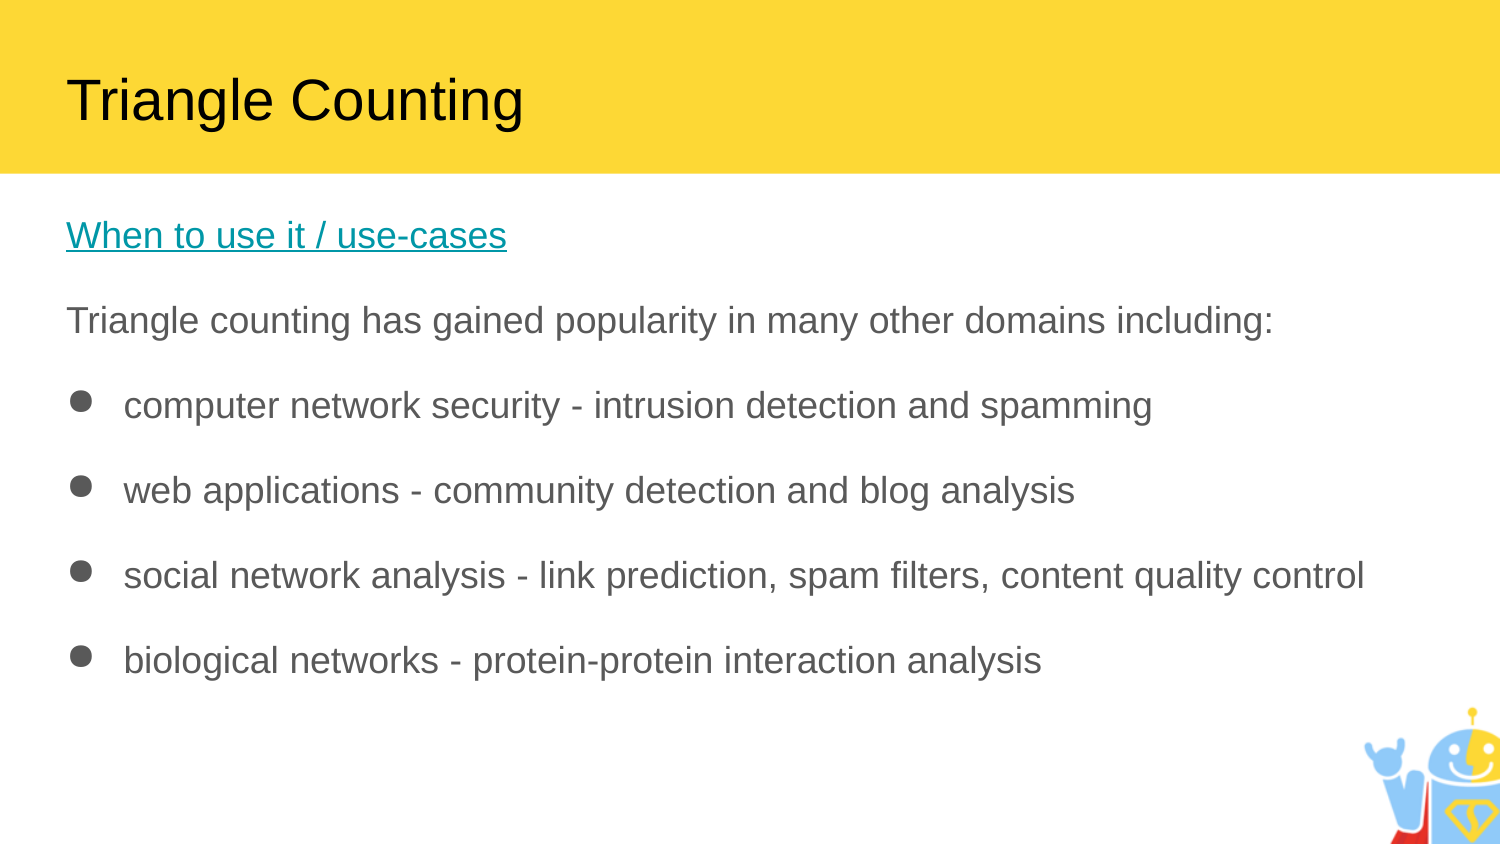

# Triangle Counting
When to use it / use-cases
Triangle counting has gained popularity in many other domains including:
 computer network security - intrusion detection and spamming
 web applications - community detection and blog analysis
 social network analysis - link prediction, spam filters, content quality control
 biological networks - protein-protein interaction analysis